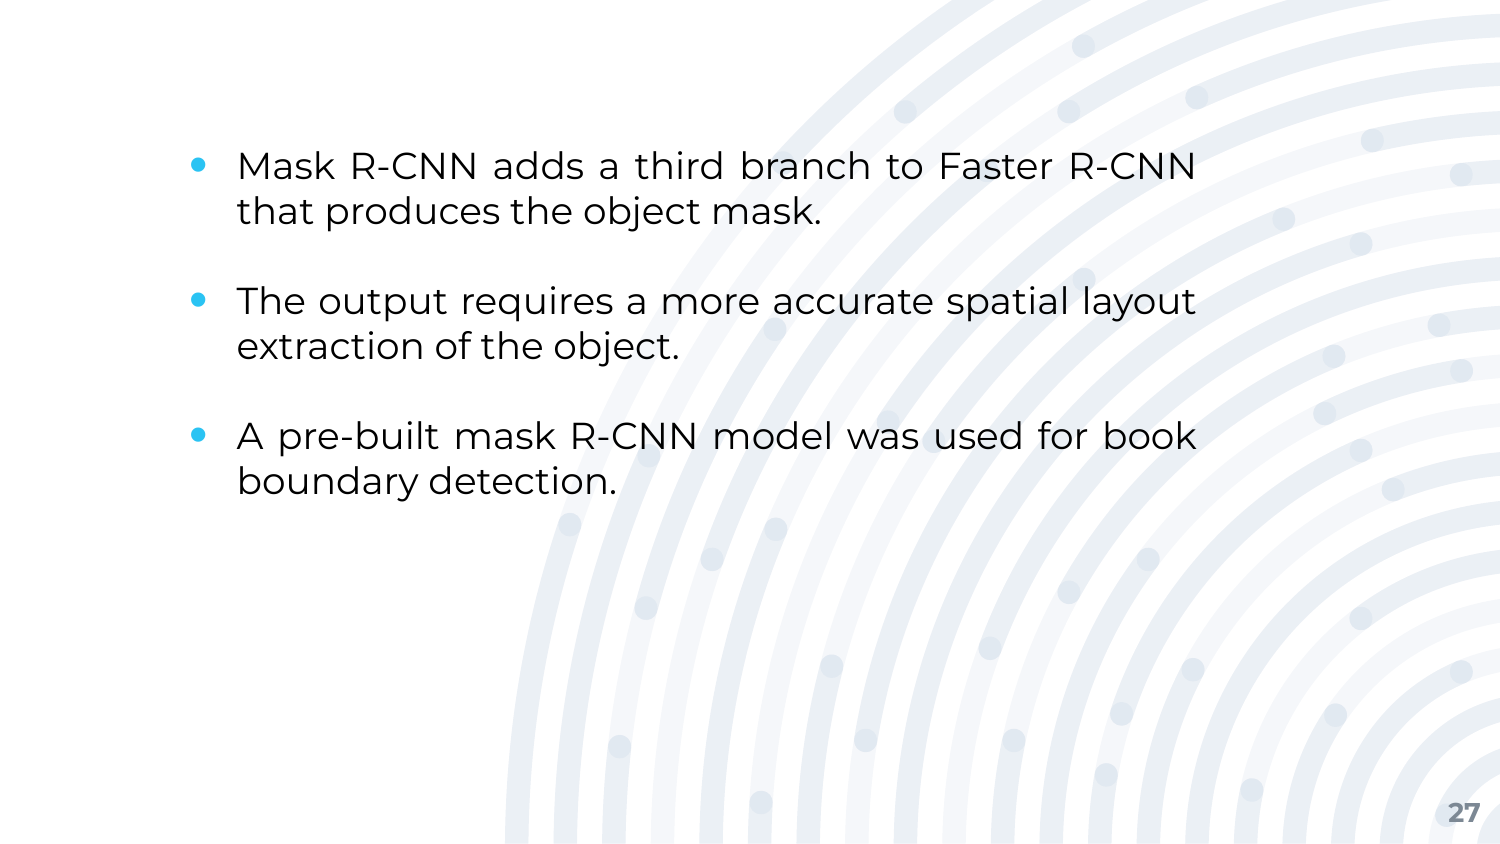

Mask R-CNN adds a third branch to Faster R-CNN that produces the object mask.

The output requires a more accurate spatial layout extraction of the object.

A pre-built mask R-CNN model was used for book boundary detection.
27